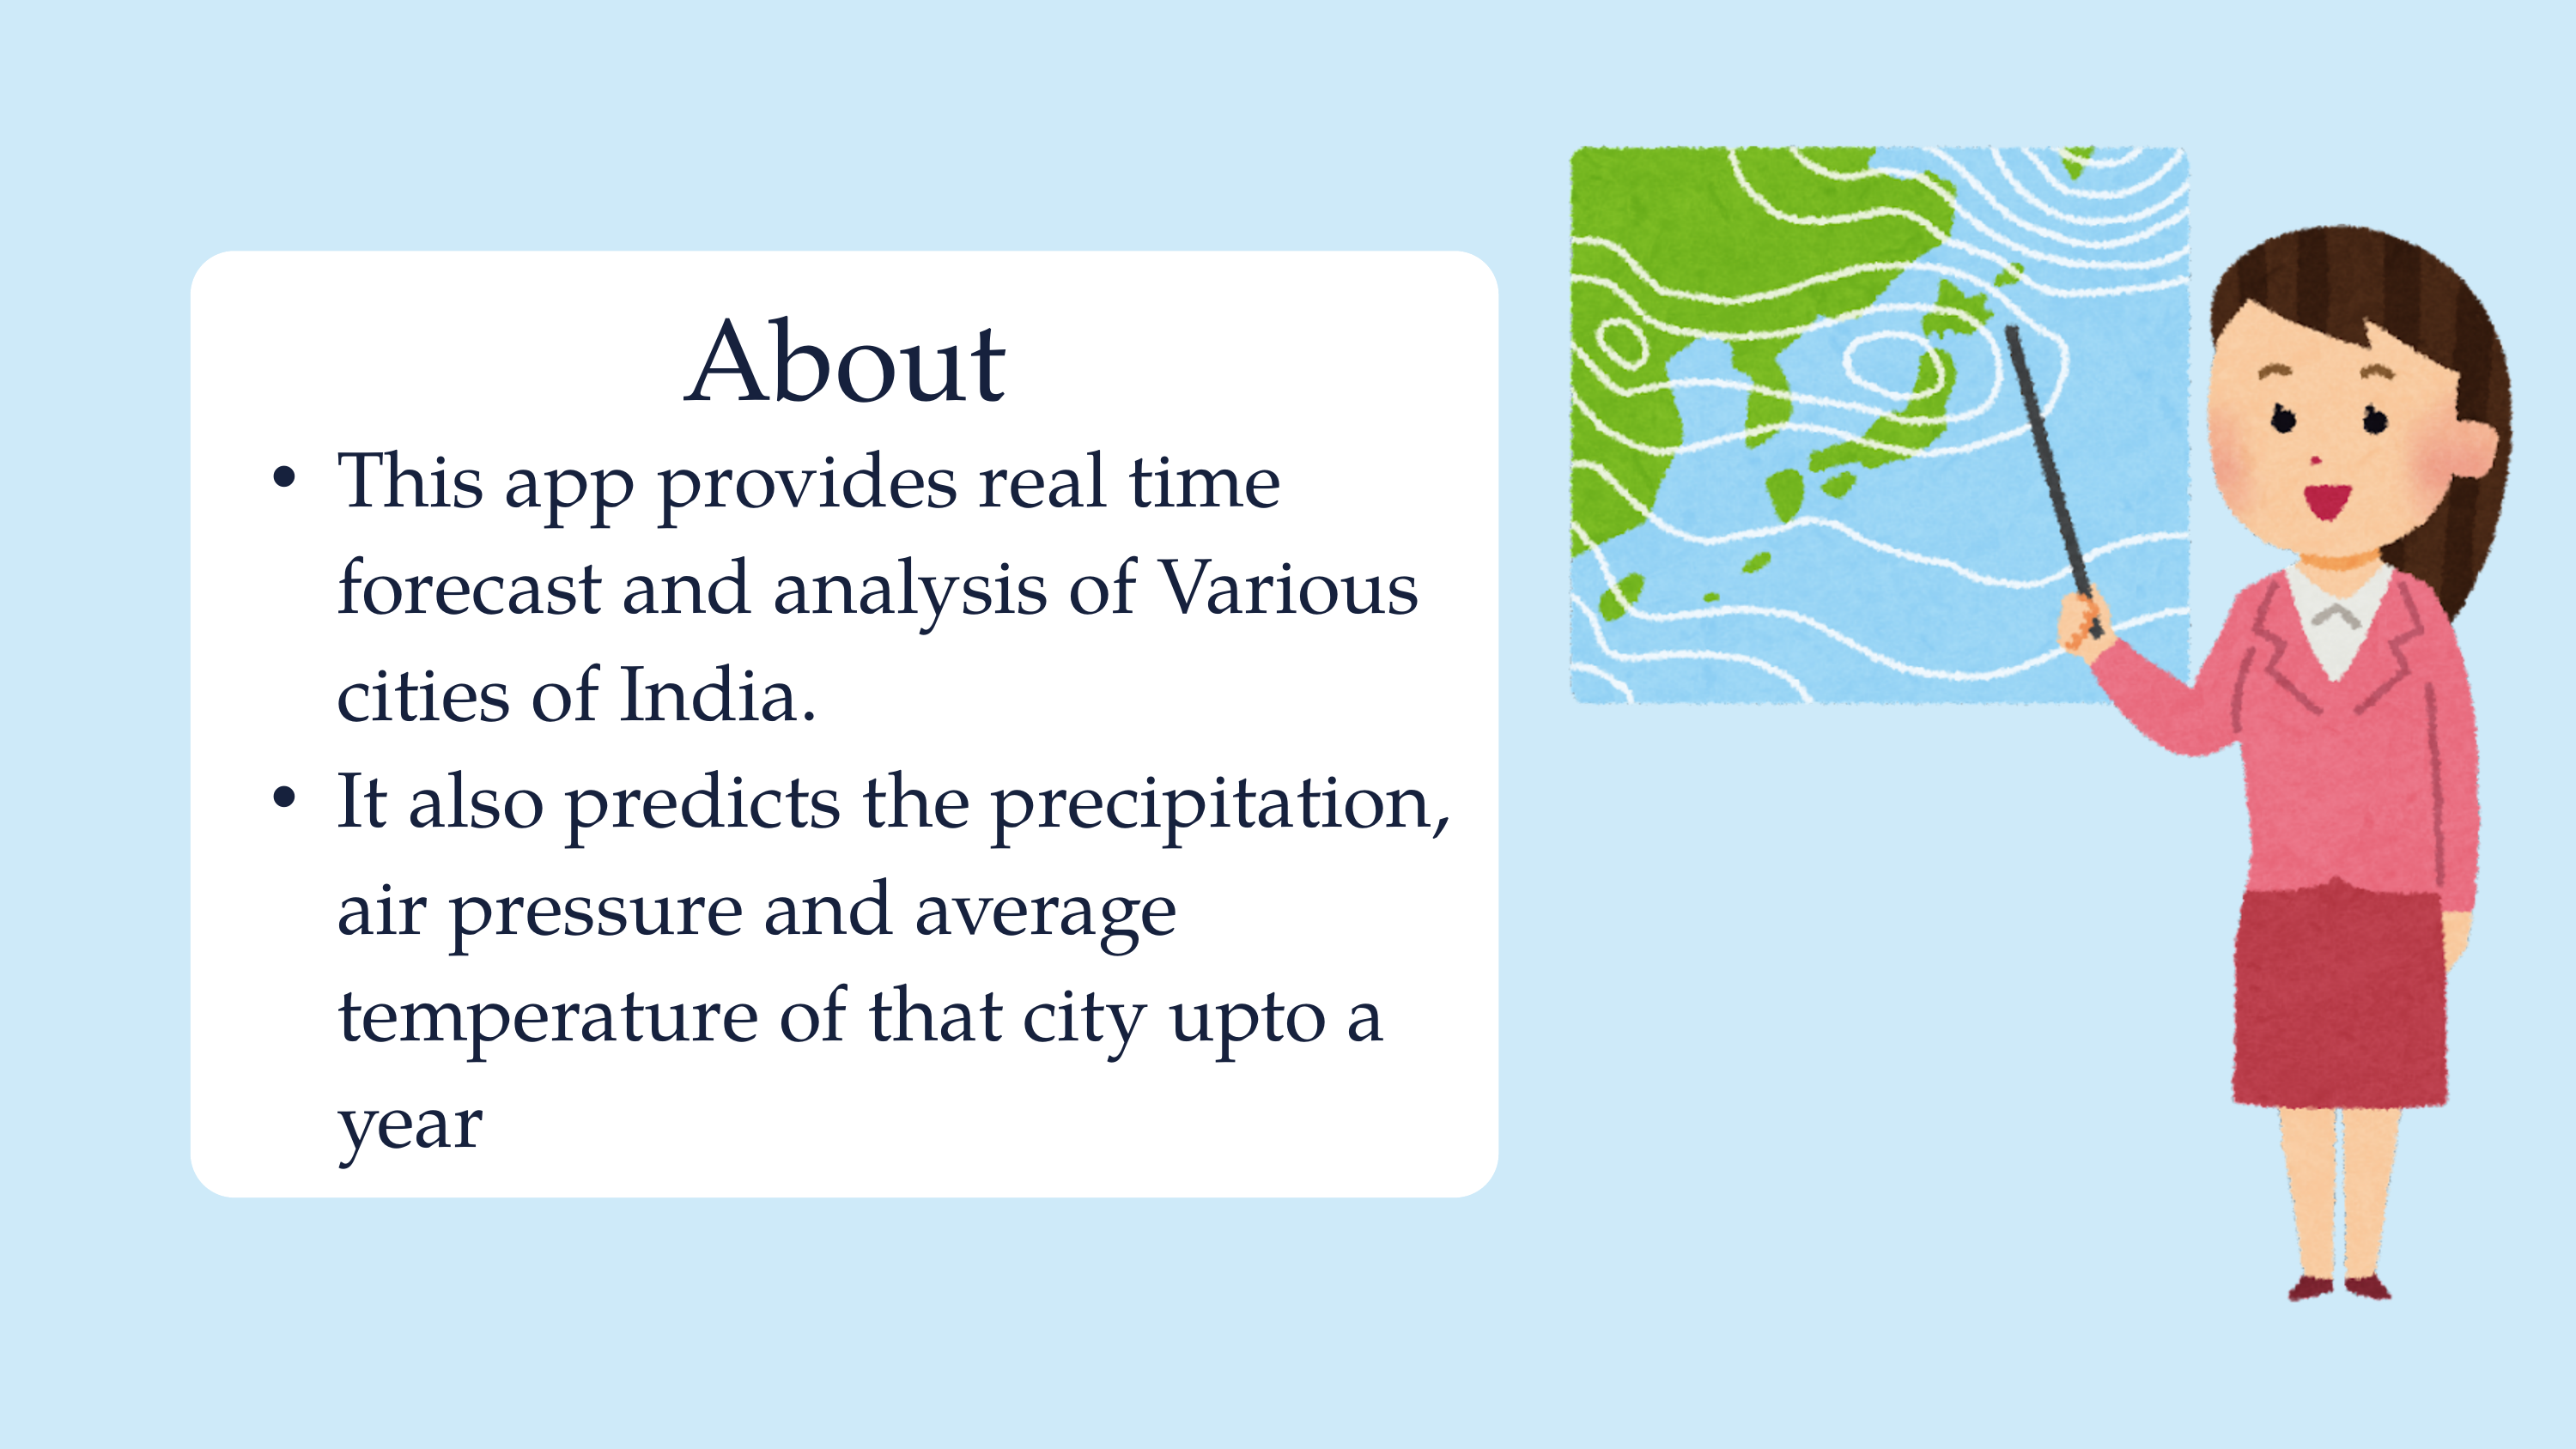

About
This app provides real time forecast and analysis of Various cities of India.
It also predicts the precipitation, air pressure and average temperature of that city upto a year